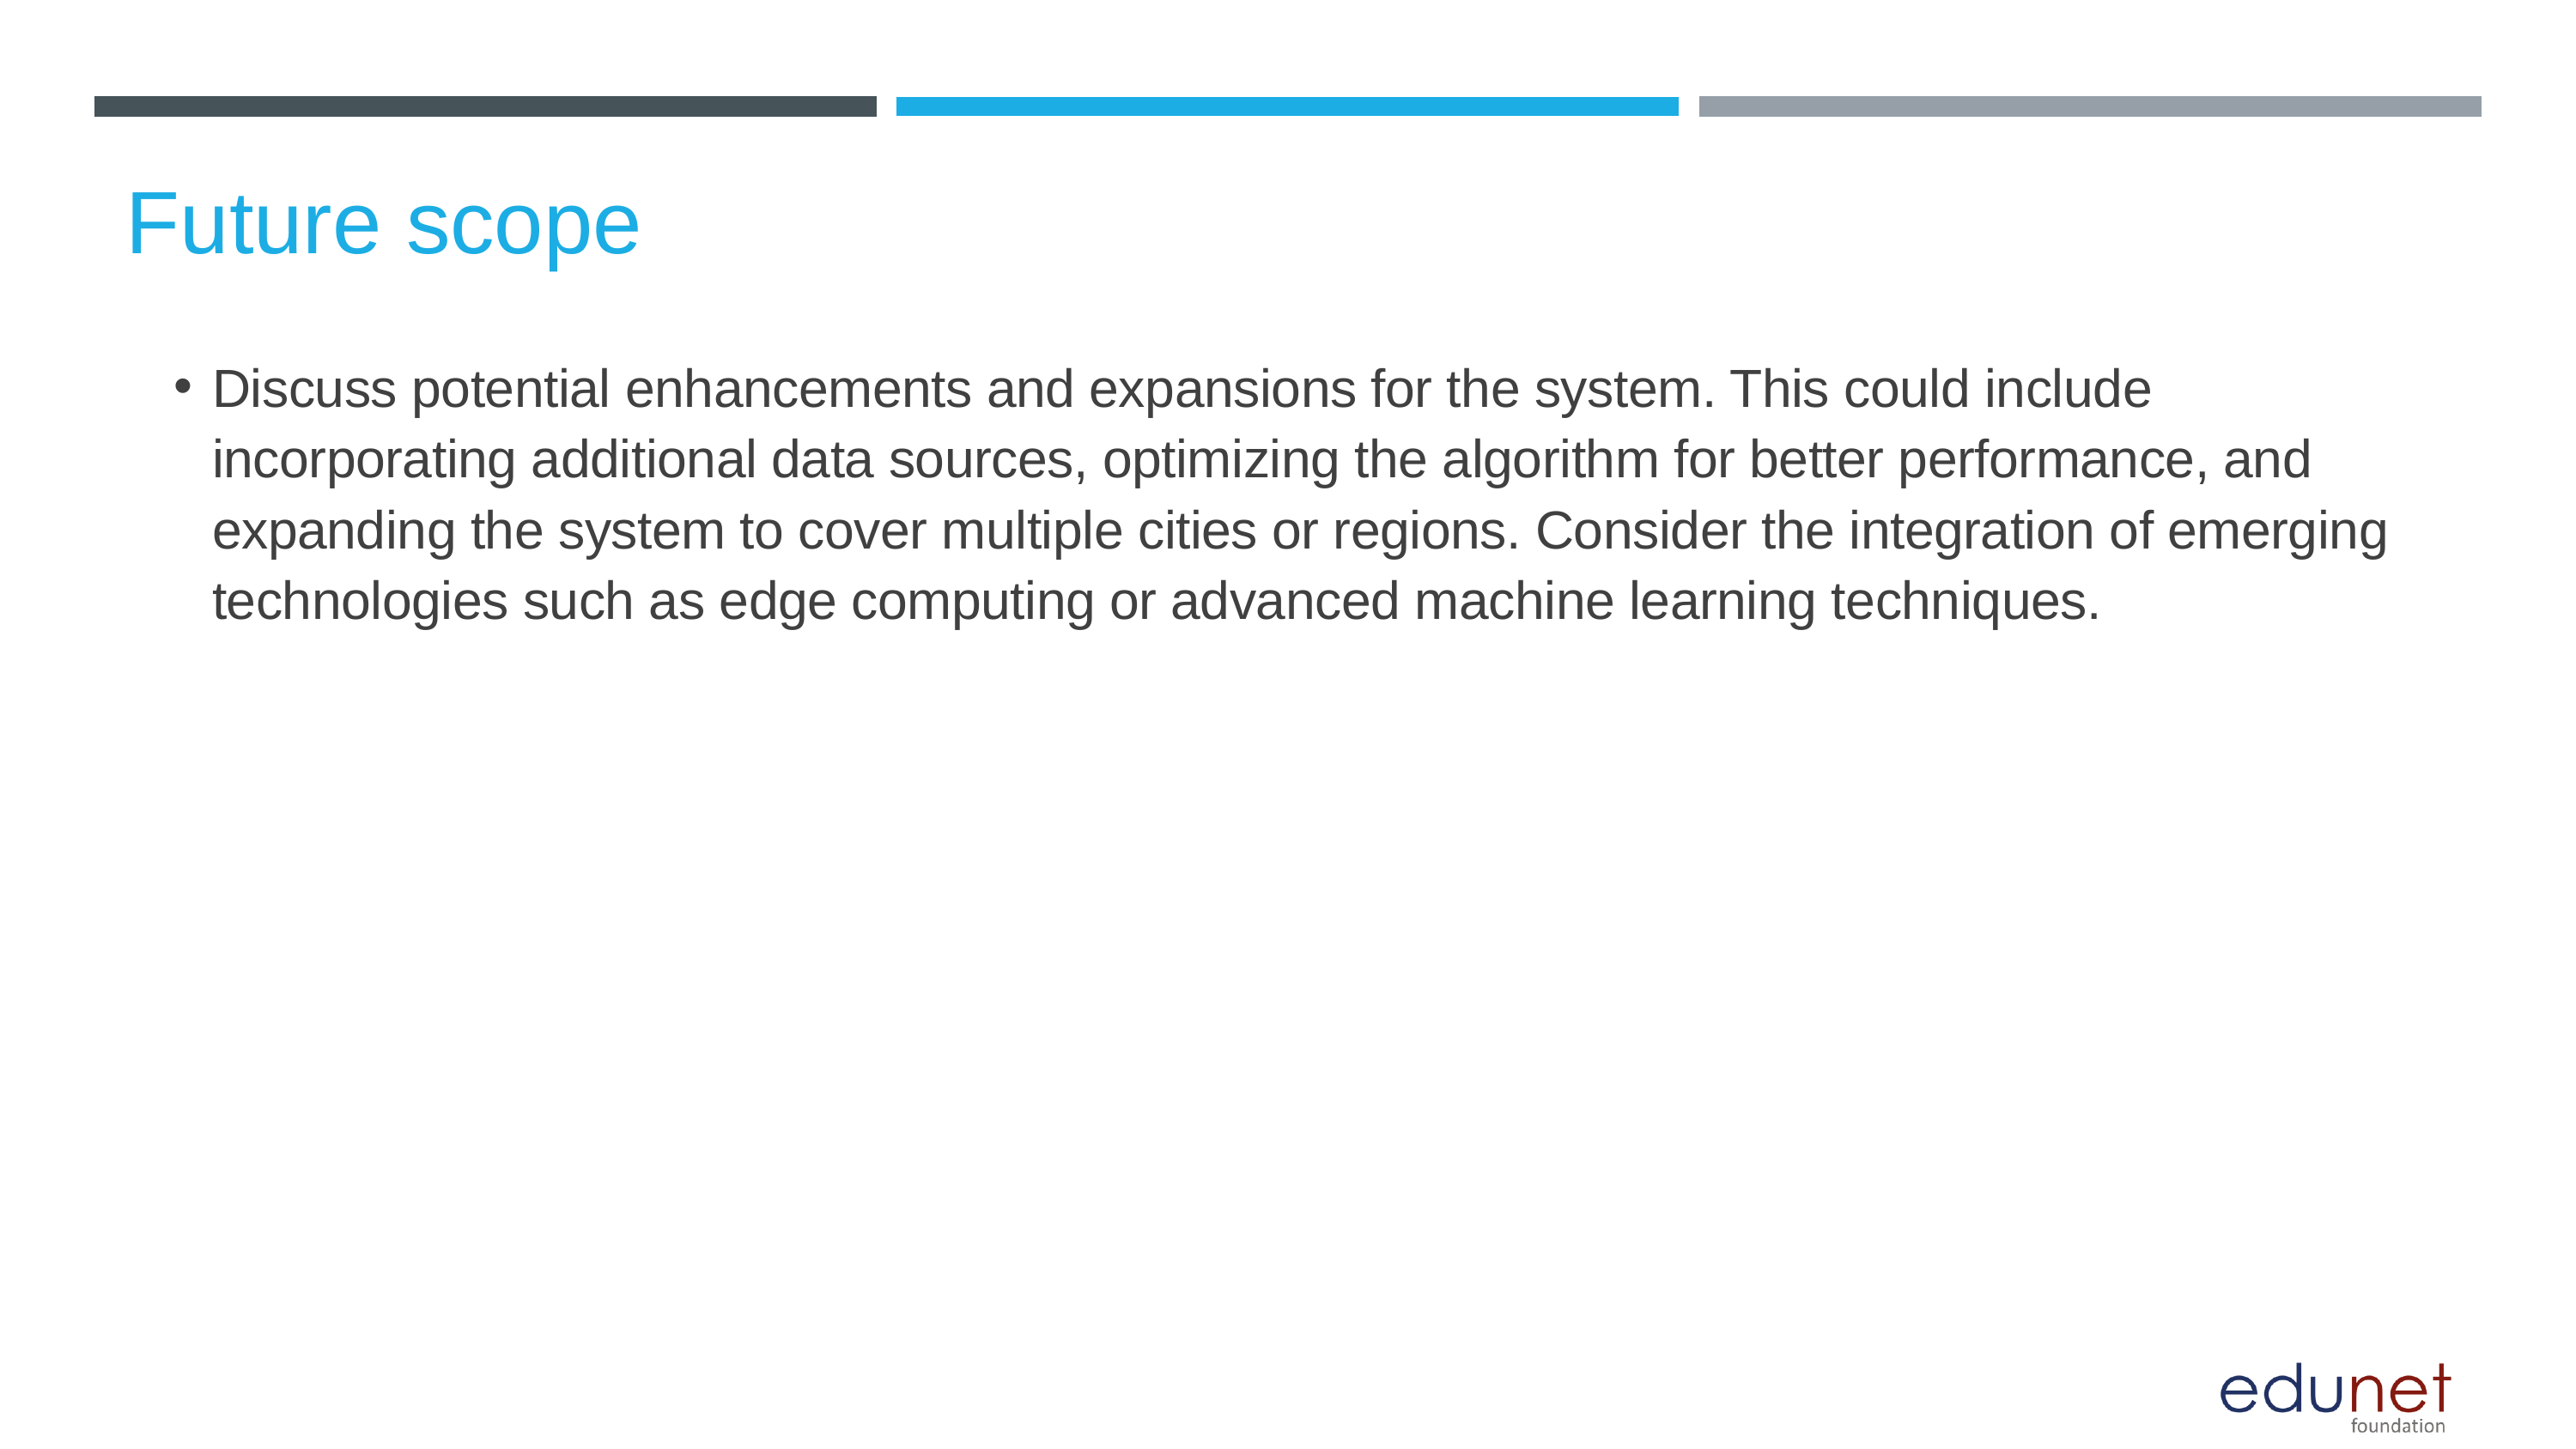

Future scope

Discuss potential enhancements and expansions for the system. This could include incorporating additional data sources, optimizing the algorithm for better performance, and expanding the system to cover multiple cities or regions. Consider the integration of emerging technologies such as edge computing or advanced machine learning techniques.